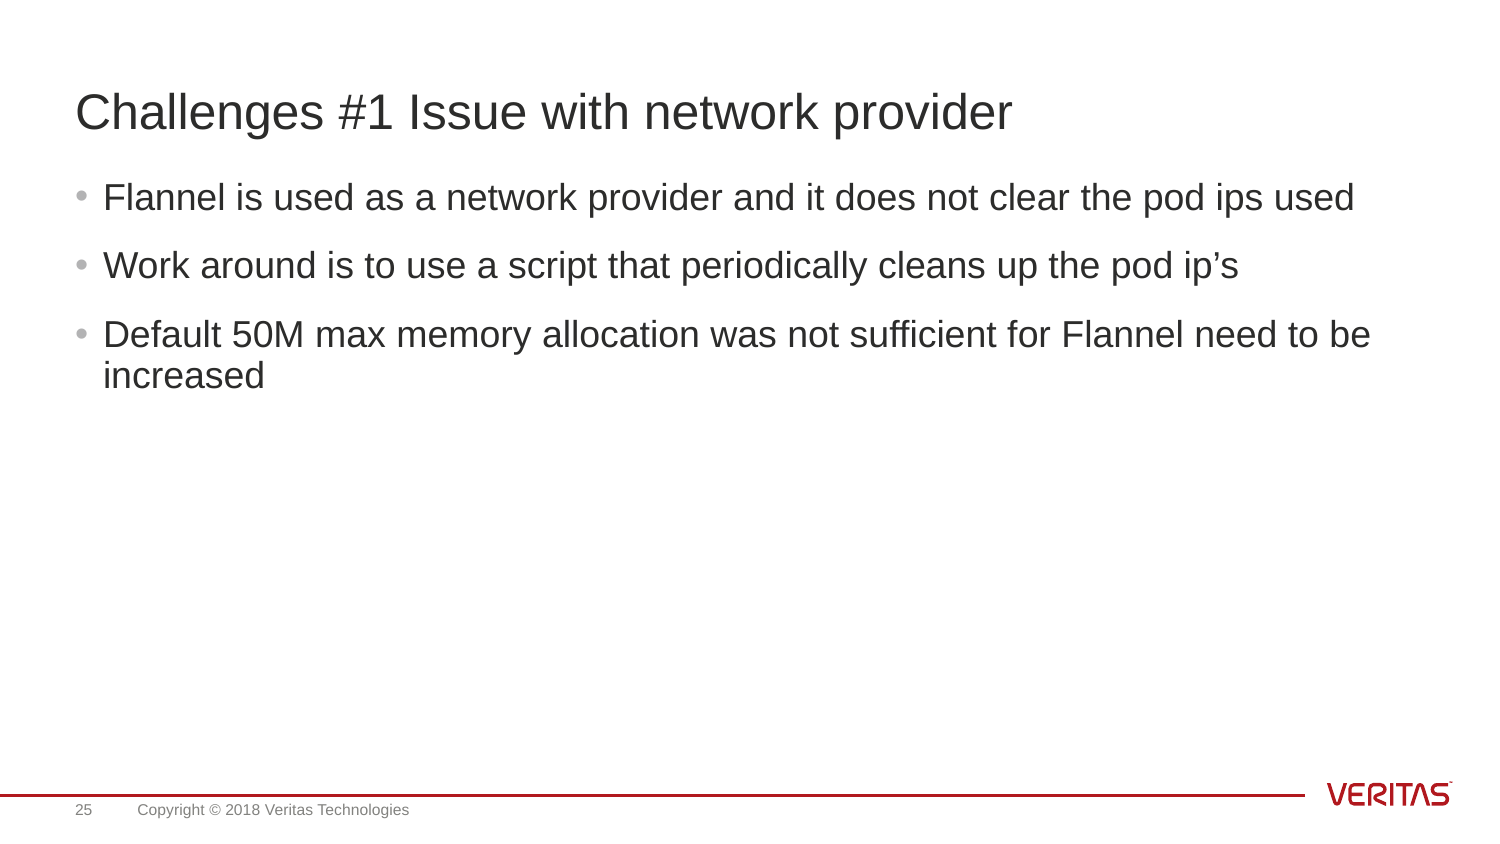

# Challenges #1 Issue with network provider
Flannel is used as a network provider and it does not clear the pod ips used
Work around is to use a script that periodically cleans up the pod ip’s
Default 50M max memory allocation was not sufficient for Flannel need to be increased
25
Copyright © 2018 Veritas Technologies